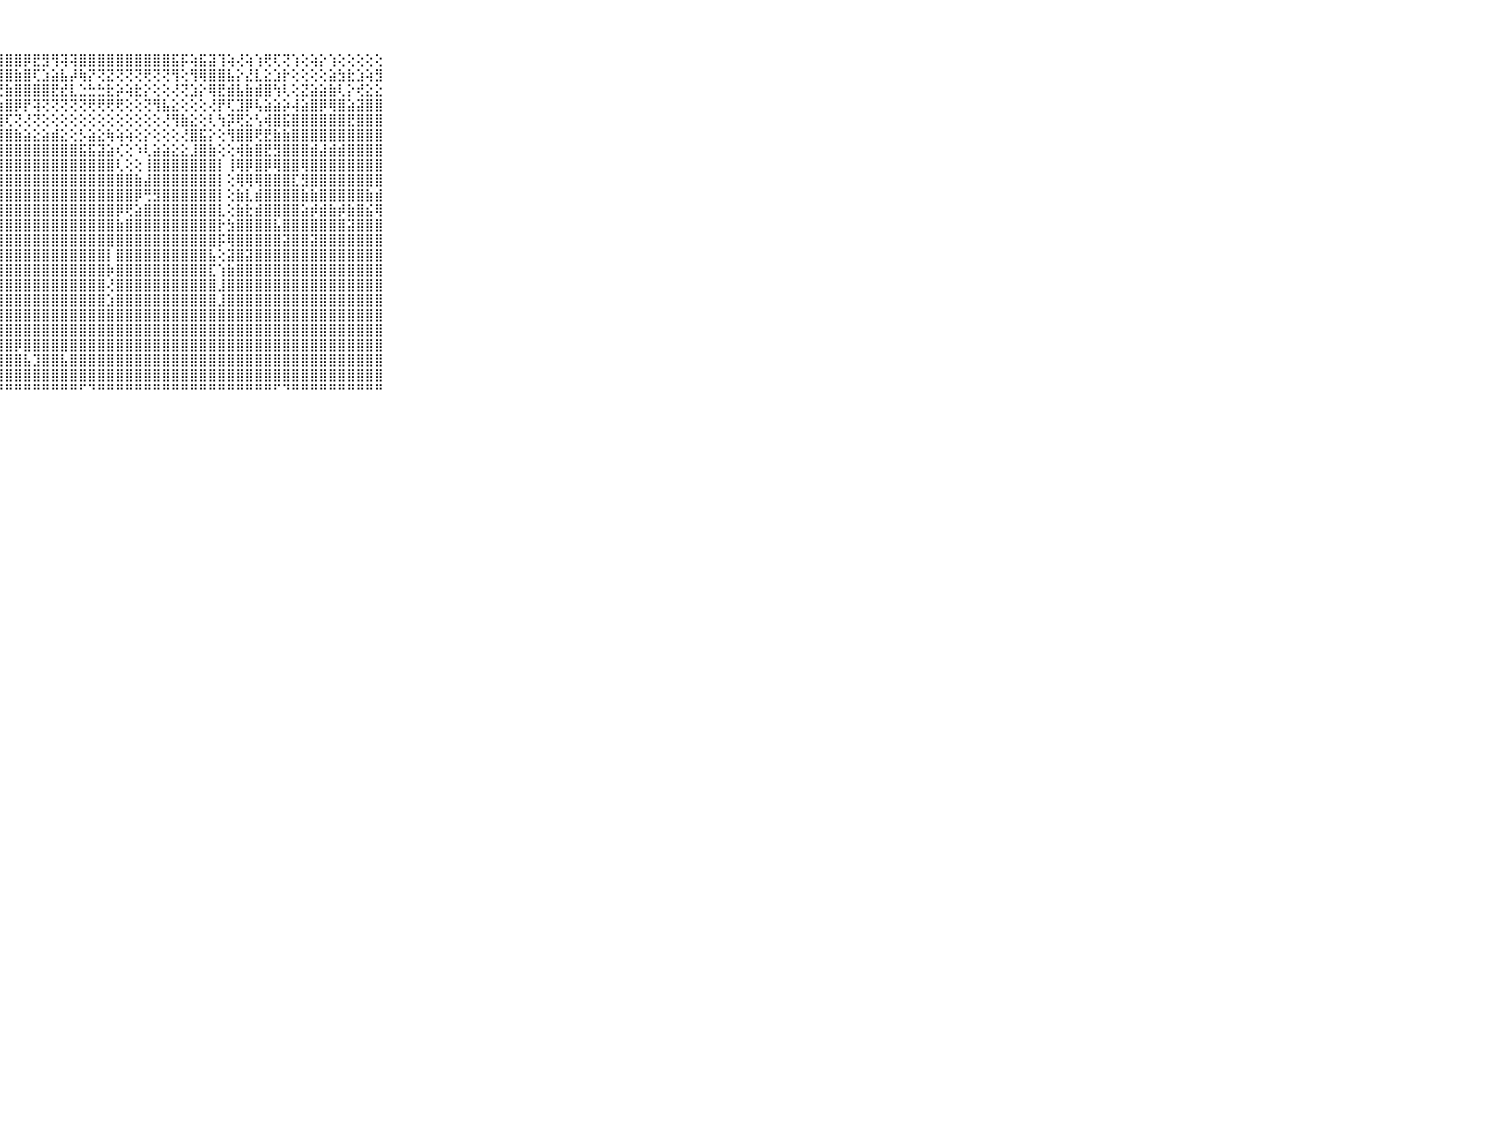

⠀⠀⠀⠀⠀⠀⠀⠀⠀⠀⠀⣿⣿⣿⣿⣿⣿⣿⣿⣿⣽⣿⣿⣿⣿⣿⣿⣿⣿⣿⡿⣟⣻⢻⢽⢽⣿⣿⣿⣿⣿⣿⣿⣿⣿⣿⣯⡯⢵⣯⣽⢹⢵⢜⢵⢱⢟⢏⢝⢱⢕⢵⡕⢱⢕⢕⢕⢕⢕⠀⠀⠀⠀⠀⠀⠀⠀⠀⠀⠀⠀
⠀⠀⠀⠀⠀⠀⠀⠀⠀⠀⠀⣿⣿⣿⣿⣿⣿⣿⣿⣿⣽⣿⣿⣿⣿⣻⣿⣿⣿⣷⣿⢏⣱⣵⣧⡼⢷⡝⢝⣝⢝⢝⢝⢟⢝⢝⢻⢕⢻⢿⣿⣿⣧⡕⣜⣇⣕⣱⡗⢕⢕⢕⢕⣵⣳⣗⣱⢵⣻⠀⠀⠀⠀⠀⠀⠀⠀⠀⠀⠀⠀
⠀⠀⠀⠀⠀⠀⠀⠀⠀⠀⠀⣿⣯⣿⣿⣿⣿⣿⣿⣿⣿⣿⣿⣿⣿⡽⢿⣞⣷⣿⣿⣿⣿⣟⣞⣇⣑⣓⣓⣗⡵⢵⣗⡕⢕⢕⢜⢝⣱⡕⢿⣟⣾⣧⣷⣾⣿⢳⢇⢕⣝⣵⣵⣷⢇⡕⢞⣕⣕⠀⠀⠀⠀⠀⠀⠀⠀⠀⠀⠀⠀
⠀⠀⠀⠀⠀⠀⠀⠀⠀⠀⠀⣿⣿⣿⣿⣿⣿⣿⣿⣿⣿⣿⣿⡿⣿⣟⡻⣷⣿⡿⡟⢽⢝⢝⢝⢝⢝⢟⢟⢟⢟⢕⢕⢝⢻⣧⣕⢕⢕⢕⢜⡟⢏⣹⡿⢧⣵⣵⡵⢼⣵⣿⡿⢿⣿⣵⣽⣿⣿⠀⠀⠀⠀⠀⠀⠀⠀⠀⠀⠀⠀
⠀⠀⠀⠀⠀⠀⠀⠀⠀⠀⠀⣿⣿⣿⣿⣿⣿⣿⣿⣿⣿⣿⣿⣿⡿⣿⣿⣿⢏⢝⢜⢝⢕⢕⢕⢕⢕⢕⢕⢕⢕⢕⢕⢕⢕⢜⢻⣷⣕⢕⢇⢳⡽⢟⣕⢣⢾⣿⣯⣿⣿⣿⣿⣿⣿⣟⣿⣿⣿⠀⠀⠀⠀⠀⠀⠀⠀⠀⠀⠀⠀
⠀⠀⠀⠀⠀⠀⠀⠀⠀⠀⠀⣿⣿⣿⣿⣿⣿⣿⣿⣿⣿⣿⣿⣿⣧⣾⣿⣿⣿⣷⣵⣕⣵⣾⣕⢕⡣⣵⣕⢷⢵⢵⢕⡕⢕⢕⢕⢜⣿⣯⡕⢕⢻⣿⣿⢟⣟⣷⣷⣿⣿⣿⣿⣿⣿⣿⣿⣿⣿⠀⠀⠀⠀⠀⠀⠀⠀⠀⠀⠀⠀
⠀⠀⠀⠀⠀⠀⠀⠀⠀⠀⠀⣿⣿⣿⣿⣿⣿⣿⣷⣿⣿⣿⣼⢫⣿⣿⣿⣿⣿⣿⣿⣿⣿⣿⣿⣿⣯⣯⣽⣵⢎⢕⠱⢇⣵⣵⣕⣕⣸⣿⣷⢕⢕⢾⣷⣿⣟⣻⣿⣿⣿⣾⣼⣾⣾⣿⣿⣿⣿⠀⠀⠀⠀⠀⠀⠀⠀⠀⠀⠀⠀
⠀⠀⠀⠀⠀⠀⠀⠀⠀⠀⠀⣿⣿⣿⣿⣿⣿⣿⣿⣯⣽⣿⣿⣿⣿⣿⣿⣿⣿⣿⣿⣿⣿⣿⣿⣿⣿⣿⣿⣿⢇⢕⢕⢸⣿⣿⣿⣿⣿⣿⣿⡇⢸⢿⡿⣿⡿⢿⣿⣿⢿⣿⣿⣿⣿⣿⣿⣿⣿⠀⠀⠀⠀⠀⠀⠀⠀⠀⠀⠀⠀
⠀⠀⠀⠀⠀⠀⠀⠀⠀⠀⠀⣿⣿⣿⣿⣿⣿⣿⣿⣿⣿⣹⣟⣻⣿⣿⣿⣿⣿⣿⣿⣿⣿⣿⣿⣿⣿⣿⣿⣿⣿⣿⣷⣼⣿⣿⣿⣿⣿⣿⣿⡇⢕⢿⢿⢿⣿⣿⣿⣏⣻⣿⣿⣿⣿⣿⣿⣿⣿⠀⠀⠀⠀⠀⠀⠀⠀⠀⠀⠀⠀
⠀⠀⠀⠀⠀⠀⠀⠀⠀⠀⠀⣿⣿⣿⣟⣻⣟⣟⢗⣾⣿⣷⣿⣿⣿⣿⣿⣿⣿⣿⣿⣿⣿⣿⣿⣿⣿⣿⣿⣿⣿⣿⡿⢛⣻⣿⣿⣿⣿⣿⣿⡇⢕⣷⣇⣾⣿⣿⣿⣿⣷⣷⣿⣿⣿⣿⣿⣷⣾⠀⠀⠀⠀⠀⠀⠀⠀⠀⠀⠀⠀
⠀⠀⠀⠀⠀⠀⠀⠀⠀⠀⠀⣿⣿⣿⣿⣿⡿⢿⢵⣵⢾⣧⣿⣽⣿⣿⣿⣿⣿⣿⣿⣿⣿⣿⣿⣿⣿⣿⣿⣿⡿⢟⣵⣿⣿⣿⣿⣿⣿⣿⣿⣇⢕⣷⣗⣾⣿⣿⣿⣿⣵⡾⣾⣷⡾⣷⣿⣮⢿⠀⠀⠀⠀⠀⠀⠀⠀⠀⠀⠀⠀
⠀⠀⠀⠀⠀⠀⠀⠀⠀⠀⠀⣿⣿⣿⡿⣿⣽⣿⣯⣿⣿⣿⣿⣿⣿⣿⣿⣿⣿⣿⣿⣿⣿⣿⣿⣿⣿⣿⣿⣿⣷⣿⣿⣿⣿⣿⣿⣿⣿⣿⣿⡗⣳⣿⣿⣿⣿⣧⣿⣿⣿⣿⣿⣿⣿⣽⣿⣿⣿⠀⠀⠀⠀⠀⠀⠀⠀⠀⠀⠀⠀
⠀⠀⠀⠀⠀⠀⠀⠀⠀⠀⠀⣿⢿⢿⢿⡿⢿⣷⢷⡾⢿⣿⢿⣿⣿⣿⣿⣿⣿⣿⣿⣿⣿⣿⣿⣿⣿⣿⣿⣿⣿⣿⣿⣿⣿⣿⣿⣿⣿⣿⣿⡯⢿⣿⣿⣿⣿⣿⣽⣿⣿⣽⣿⣿⣿⣿⣿⣿⣿⠀⠀⠀⠀⠀⠀⠀⠀⠀⠀⠀⠀
⠀⠀⠀⠀⠀⠀⠀⠀⠀⠀⠀⣿⣿⣿⣿⣿⣿⣿⣿⣿⣿⣿⣵⣿⣿⣿⣿⣿⣿⣿⣿⣿⣿⣿⣿⣿⣿⣿⣿⡇⣿⣿⣿⣿⣿⣿⣿⣿⣿⣿⣧⢕⣽⣿⣽⣿⣿⣿⣿⣿⣿⣿⣿⣿⣿⣿⣿⣿⣿⠀⠀⠀⠀⠀⠀⠀⠀⠀⠀⠀⠀
⠀⠀⠀⠀⠀⠀⠀⠀⠀⠀⠀⣿⣿⣿⣿⣿⣿⣿⣿⣿⣿⣿⣿⣿⣿⣿⣿⣿⣿⣿⣿⣿⣿⣿⣿⣿⣿⣿⣿⡷⣿⣿⣿⣿⣿⣿⣿⣿⣿⣿⣏⢱⣷⣿⣿⣿⣿⣿⣿⣿⣿⣿⣿⣿⣿⣿⣿⣿⣿⠀⠀⠀⠀⠀⠀⠀⠀⠀⠀⠀⠀
⠀⠀⠀⠀⠀⠀⠀⠀⠀⠀⠀⣿⣿⣿⣿⣿⣿⣿⣿⣿⣿⣿⡟⣿⣿⣿⣿⣿⣿⣿⣿⣿⣿⣿⣿⣿⣿⣿⣿⢜⣿⣿⣿⣿⣿⣿⣿⣿⣿⣿⣿⣸⣿⣿⣿⣿⣿⣿⣿⣿⣿⣿⣿⣿⣿⣿⣿⣿⣿⠀⠀⠀⠀⠀⠀⠀⠀⠀⠀⠀⠀
⠀⠀⠀⠀⠀⠀⠀⠀⠀⠀⠀⣿⣿⣿⣿⣿⣿⣿⣯⣼⡿⣷⣿⣿⣿⣿⣿⣿⣿⣿⣿⣿⣿⣿⣿⣿⣿⣿⣿⣱⣿⣿⣿⣿⣿⣿⣿⣿⣿⣿⣿⣸⣿⣿⣿⣿⣿⣿⣿⣿⣿⣿⣿⣿⣿⣿⣿⣿⣿⠀⠀⠀⠀⠀⠀⠀⠀⠀⠀⠀⠀
⠀⠀⠀⠀⠀⠀⠀⠀⠀⠀⠀⣿⣿⣿⣿⣿⣿⣿⣿⣿⣿⣿⣿⣿⣿⣿⣿⣿⣿⣿⣿⣿⣿⣿⣿⣿⣿⣿⣿⣿⣿⣿⣿⣿⣿⣿⣿⣿⣿⣿⣿⣿⣿⣿⣿⣿⣿⣿⣿⣿⣿⣿⣿⣿⣿⣿⣿⣿⣿⠀⠀⠀⠀⠀⠀⠀⠀⠀⠀⠀⠀
⠀⠀⠀⠀⠀⠀⠀⠀⠀⠀⠀⣿⣿⣿⣿⣿⣿⣿⣿⣿⣿⣿⣿⣿⣿⣿⣿⣿⣿⣿⣿⣿⣿⣿⣿⣿⣿⣿⣿⣿⣿⣿⣿⣿⣿⣿⣿⣿⣿⣿⣿⣿⣿⣿⣿⣿⣿⣿⣿⣿⣿⣿⣿⣿⣿⣿⣿⣿⣿⠀⠀⠀⠀⠀⠀⠀⠀⠀⠀⠀⠀
⠀⠀⠀⠀⠀⠀⠀⠀⠀⠀⠀⣿⣿⣿⣿⣿⣿⣿⣿⣿⣿⣿⣿⣿⣿⣿⣿⣿⣿⡿⣿⣿⣿⣿⣿⣿⣿⣿⣿⣿⣿⣿⣿⣿⣿⣿⣿⣿⣿⣿⣿⣿⣿⣿⣿⣿⣿⣿⣿⣿⣿⣿⣿⣿⣿⣿⣿⣿⣿⠀⠀⠀⠀⠀⠀⠀⠀⠀⠀⠀⠀
⠀⠀⠀⠀⠀⠀⠀⠀⠀⠀⠀⣿⣿⣿⣿⣿⣿⣿⣿⣿⣿⣿⣿⣿⣿⣿⣿⣿⣿⣿⣧⣹⣿⣿⣧⣿⣿⣿⣿⣿⣿⣿⣿⣿⣿⣿⣿⣿⣿⣿⣿⣿⣿⣿⣿⣿⣿⣿⣿⣿⣿⣿⣿⣿⣿⣿⣿⣿⣿⠀⠀⠀⠀⠀⠀⠀⠀⠀⠀⠀⠀
⠀⠀⠀⠀⠀⠀⠀⠀⠀⠀⠀⣿⣿⣿⣿⣿⣿⣿⣿⣿⣿⣿⣿⣿⣿⣿⣿⣿⣿⣿⣿⣿⣿⣿⣿⣿⣿⣿⣿⣿⣿⣿⣿⣿⣿⣿⣿⣿⣿⣿⣿⣿⣿⣿⣿⣿⣿⣿⣿⣿⣿⣿⣿⣿⣿⣿⣿⣿⣿⠀⠀⠀⠀⠀⠀⠀⠀⠀⠀⠀⠀
⠀⠀⠀⠀⠀⠀⠀⠀⠀⠀⠀⠛⠛⠛⠛⠛⠛⠛⠛⠛⠛⠛⠛⠛⠛⠛⠛⠛⠛⠛⠛⠛⠛⠛⠛⠛⠋⠙⠛⠛⠛⠛⠛⠛⠛⠛⠛⠛⠛⠛⠛⠛⠛⠛⠛⠛⠛⠋⠙⠛⠛⠛⠛⠛⠛⠛⠛⠛⠛⠀⠀⠀⠀⠀⠀⠀⠀⠀⠀⠀⠀